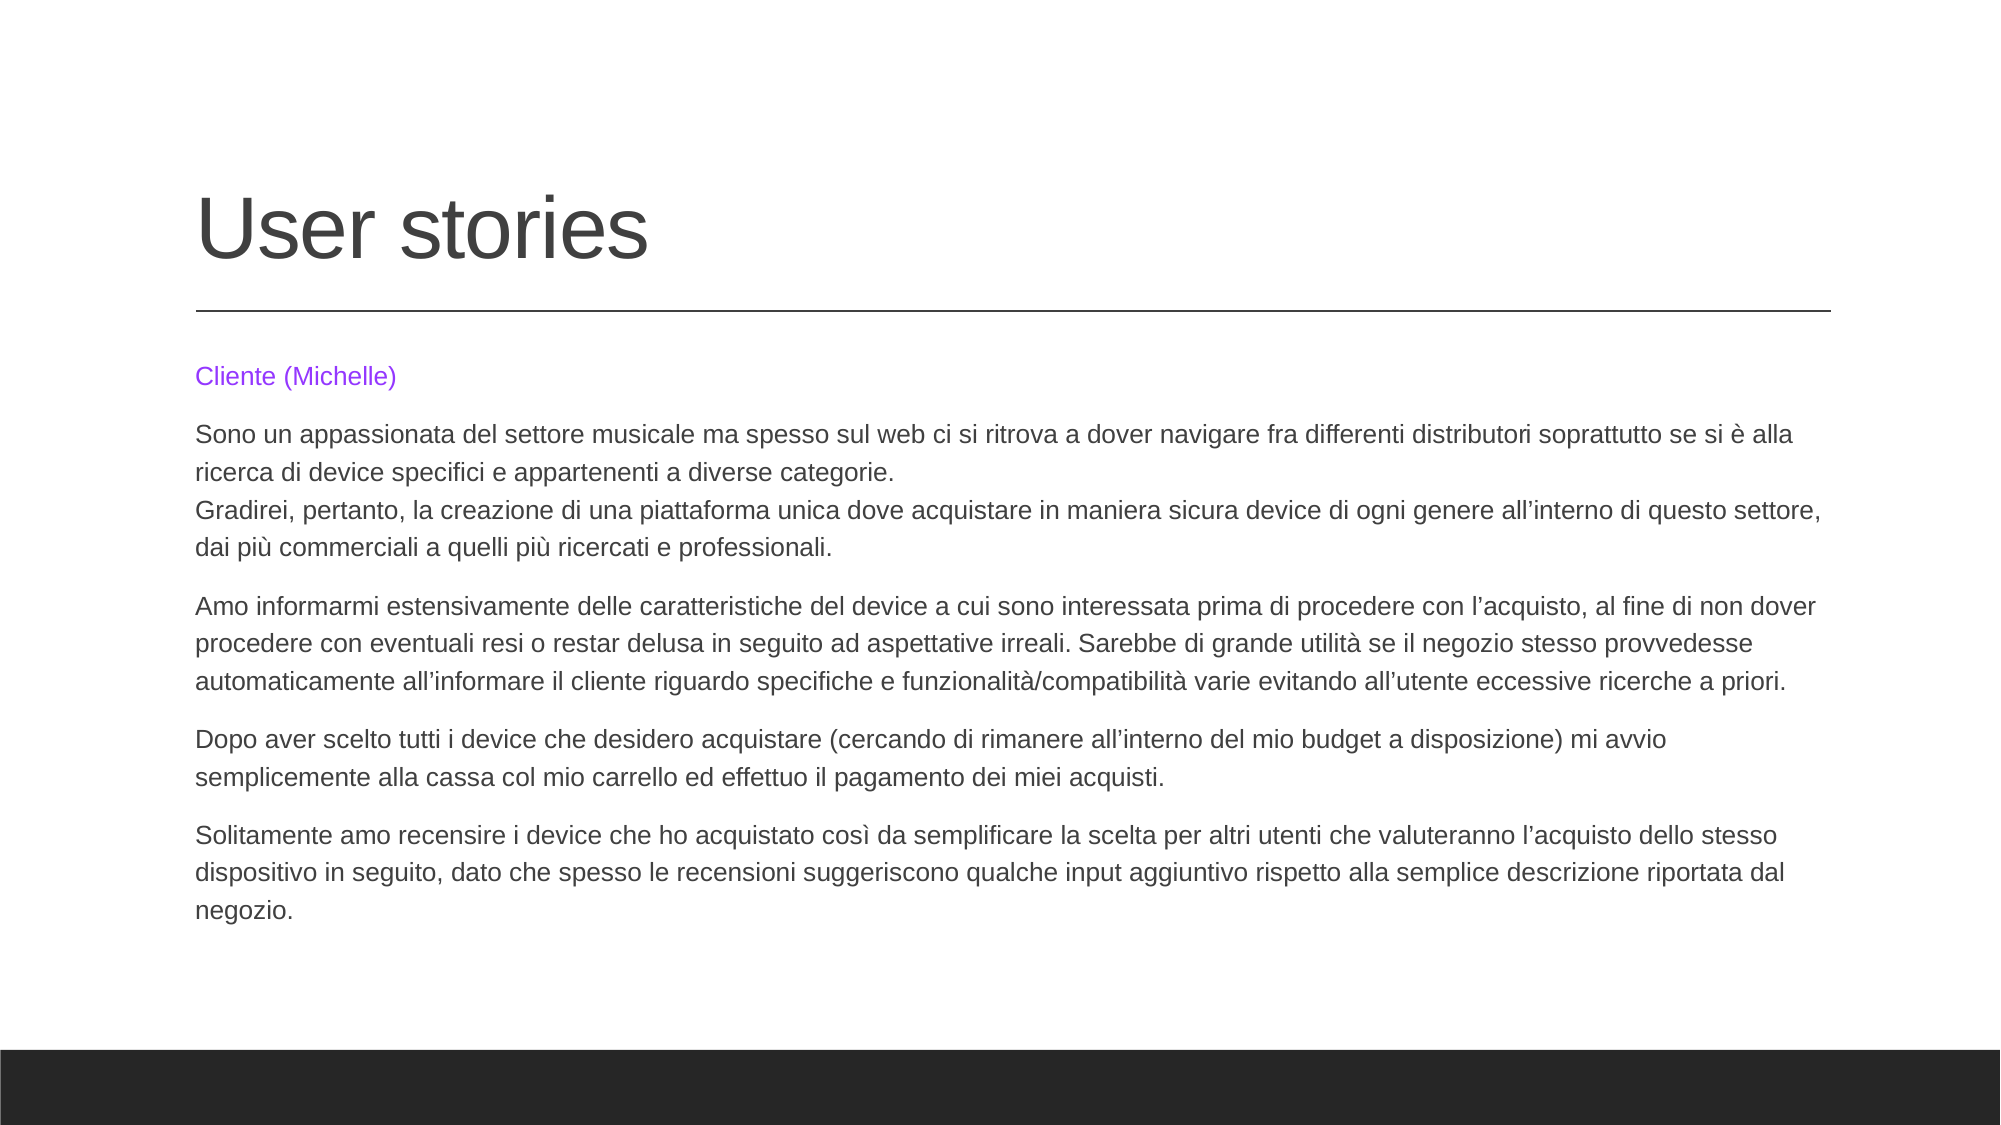

# User stories
Cliente (Michelle)
Sono un appassionata del settore musicale ma spesso sul web ci si ritrova a dover navigare fra differenti distributori soprattutto se si è alla ricerca di device specifici e appartenenti a diverse categorie.
Gradirei, pertanto, la creazione di una piattaforma unica dove acquistare in maniera sicura device di ogni genere all’interno di questo settore, dai più commerciali a quelli più ricercati e professionali.
Amo informarmi estensivamente delle caratteristiche del device a cui sono interessata prima di procedere con l’acquisto, al fine di non dover procedere con eventuali resi o restar delusa in seguito ad aspettative irreali. Sarebbe di grande utilità se il negozio stesso provvedesse automaticamente all’informare il cliente riguardo specifiche e funzionalità/compatibilità varie evitando all’utente eccessive ricerche a priori.
Dopo aver scelto tutti i device che desidero acquistare (cercando di rimanere all’interno del mio budget a disposizione) mi avvio semplicemente alla cassa col mio carrello ed effettuo il pagamento dei miei acquisti.
Solitamente amo recensire i device che ho acquistato così da semplificare la scelta per altri utenti che valuteranno l’acquisto dello stesso dispositivo in seguito, dato che spesso le recensioni suggeriscono qualche input aggiuntivo rispetto alla semplice descrizione riportata dal negozio.